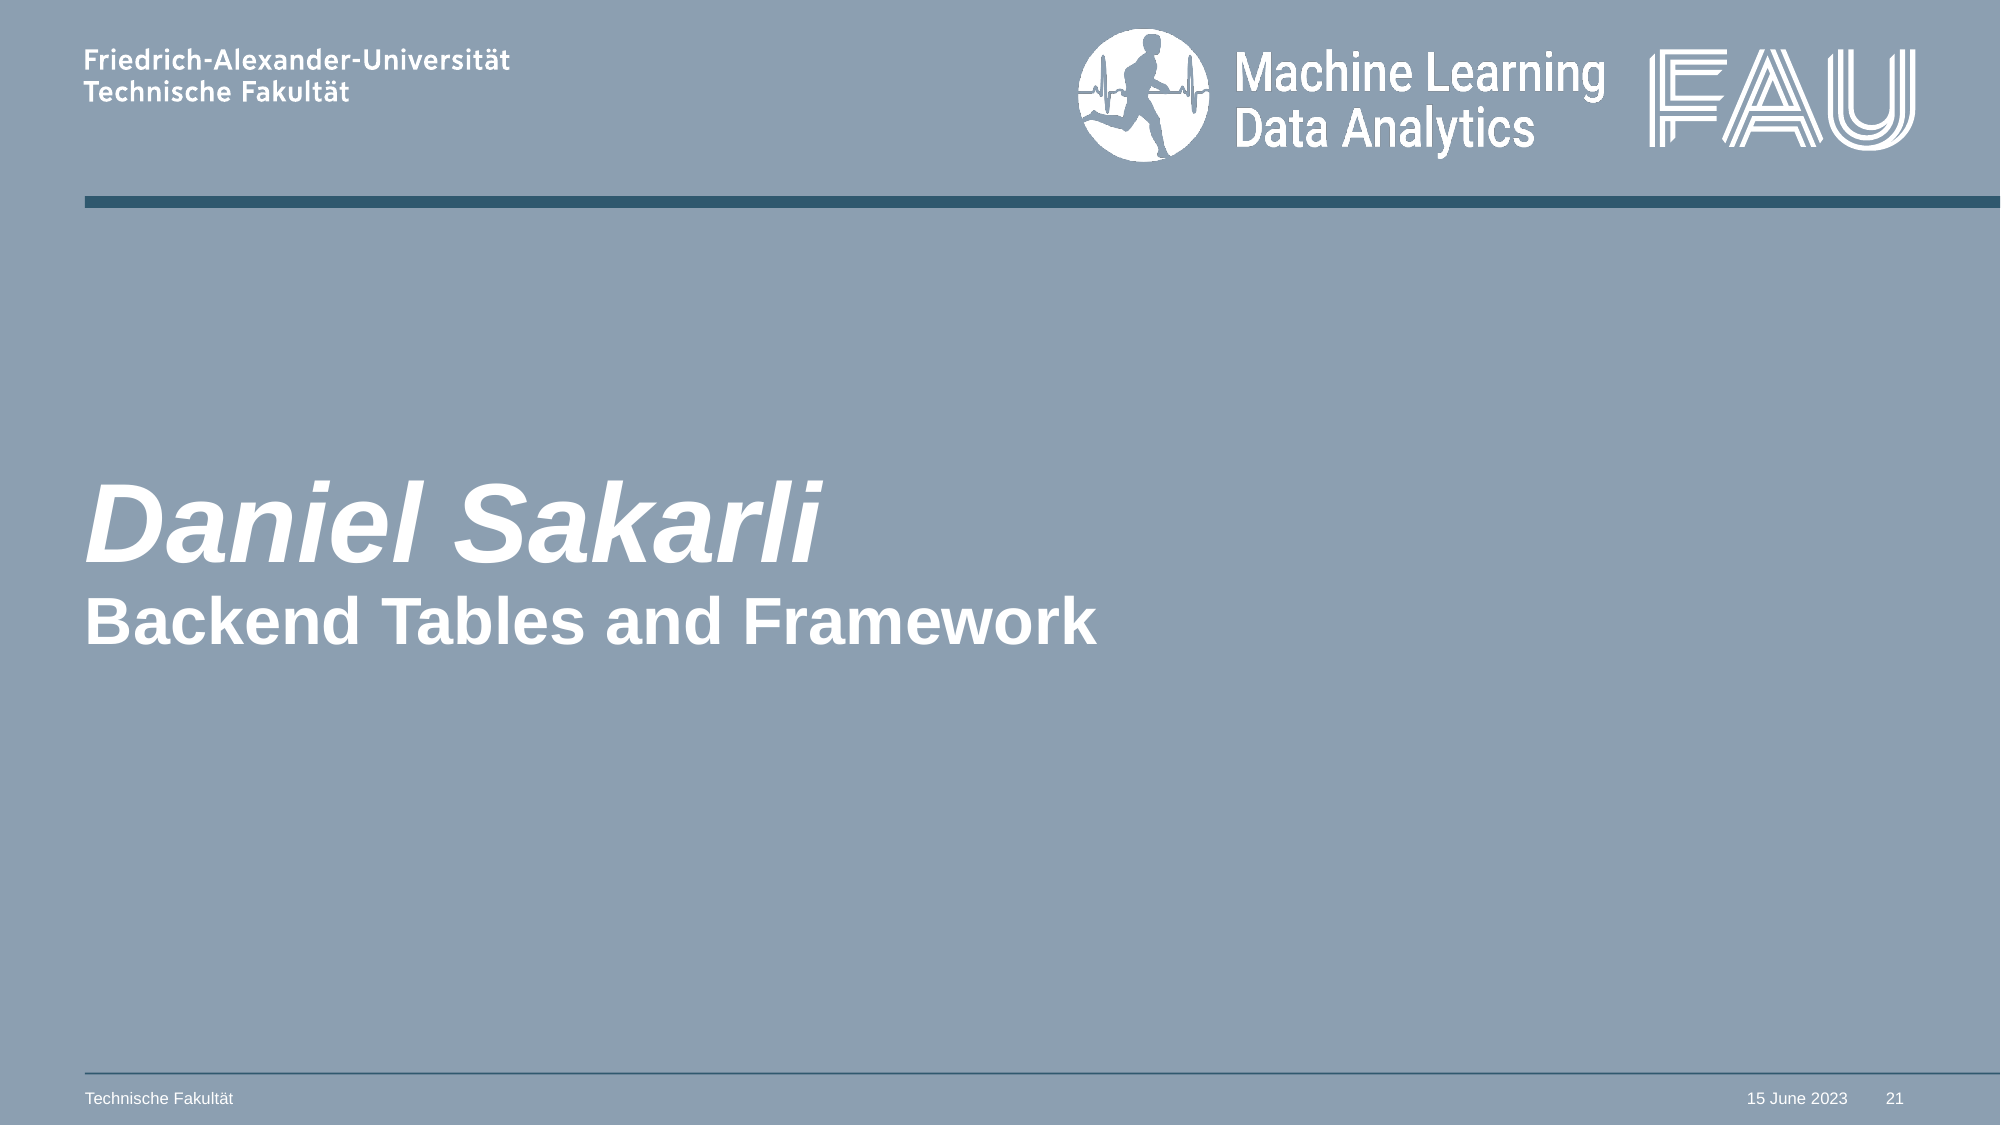

# Daniel Sakarli Backend Tables and Framework
Technische Fakultät
15 June 2023
21